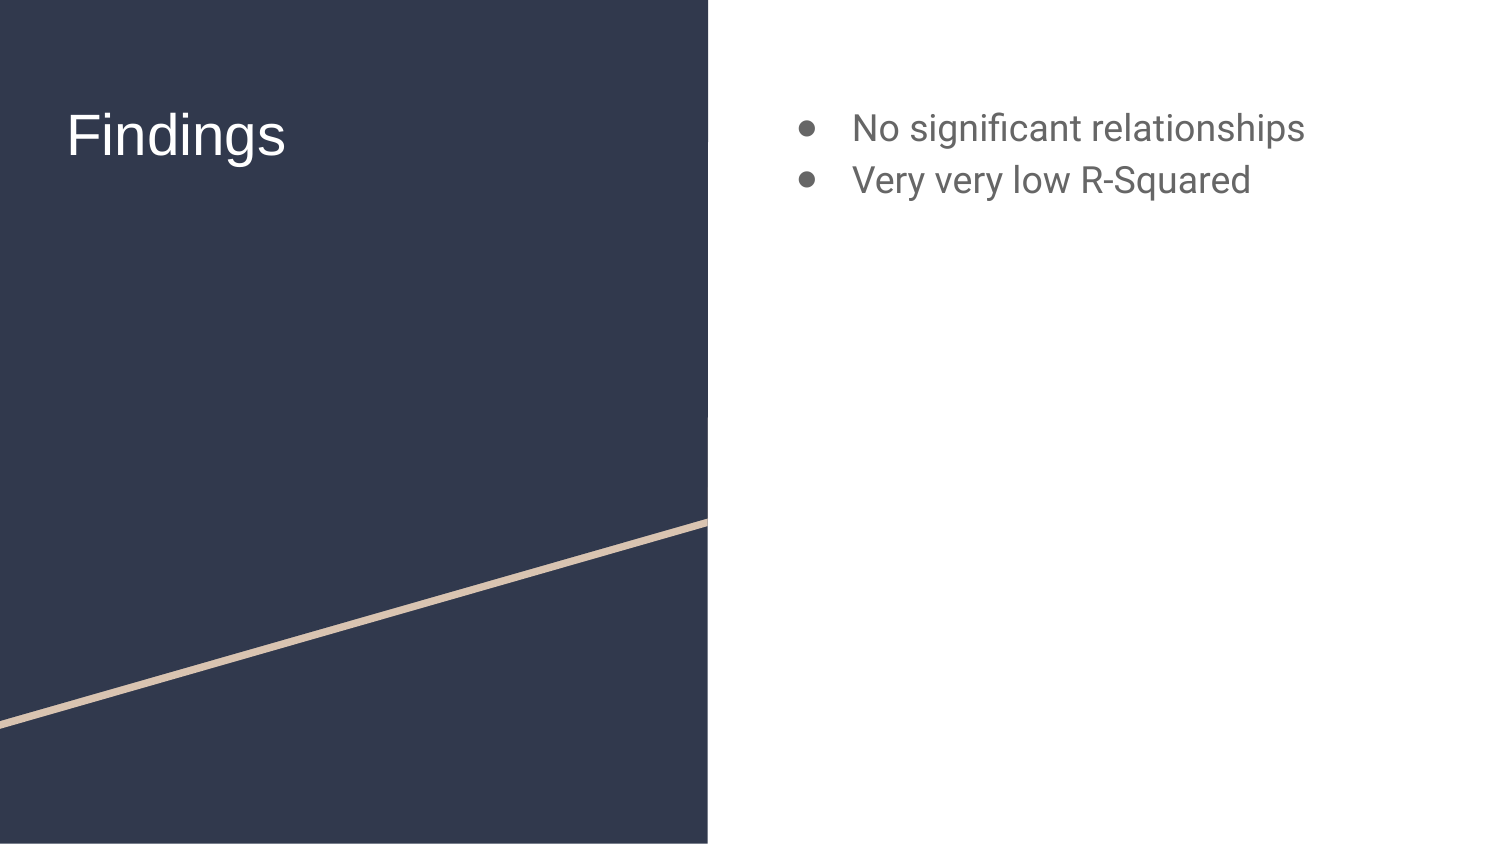

# Findings
No significant relationships
Very very low R-Squared